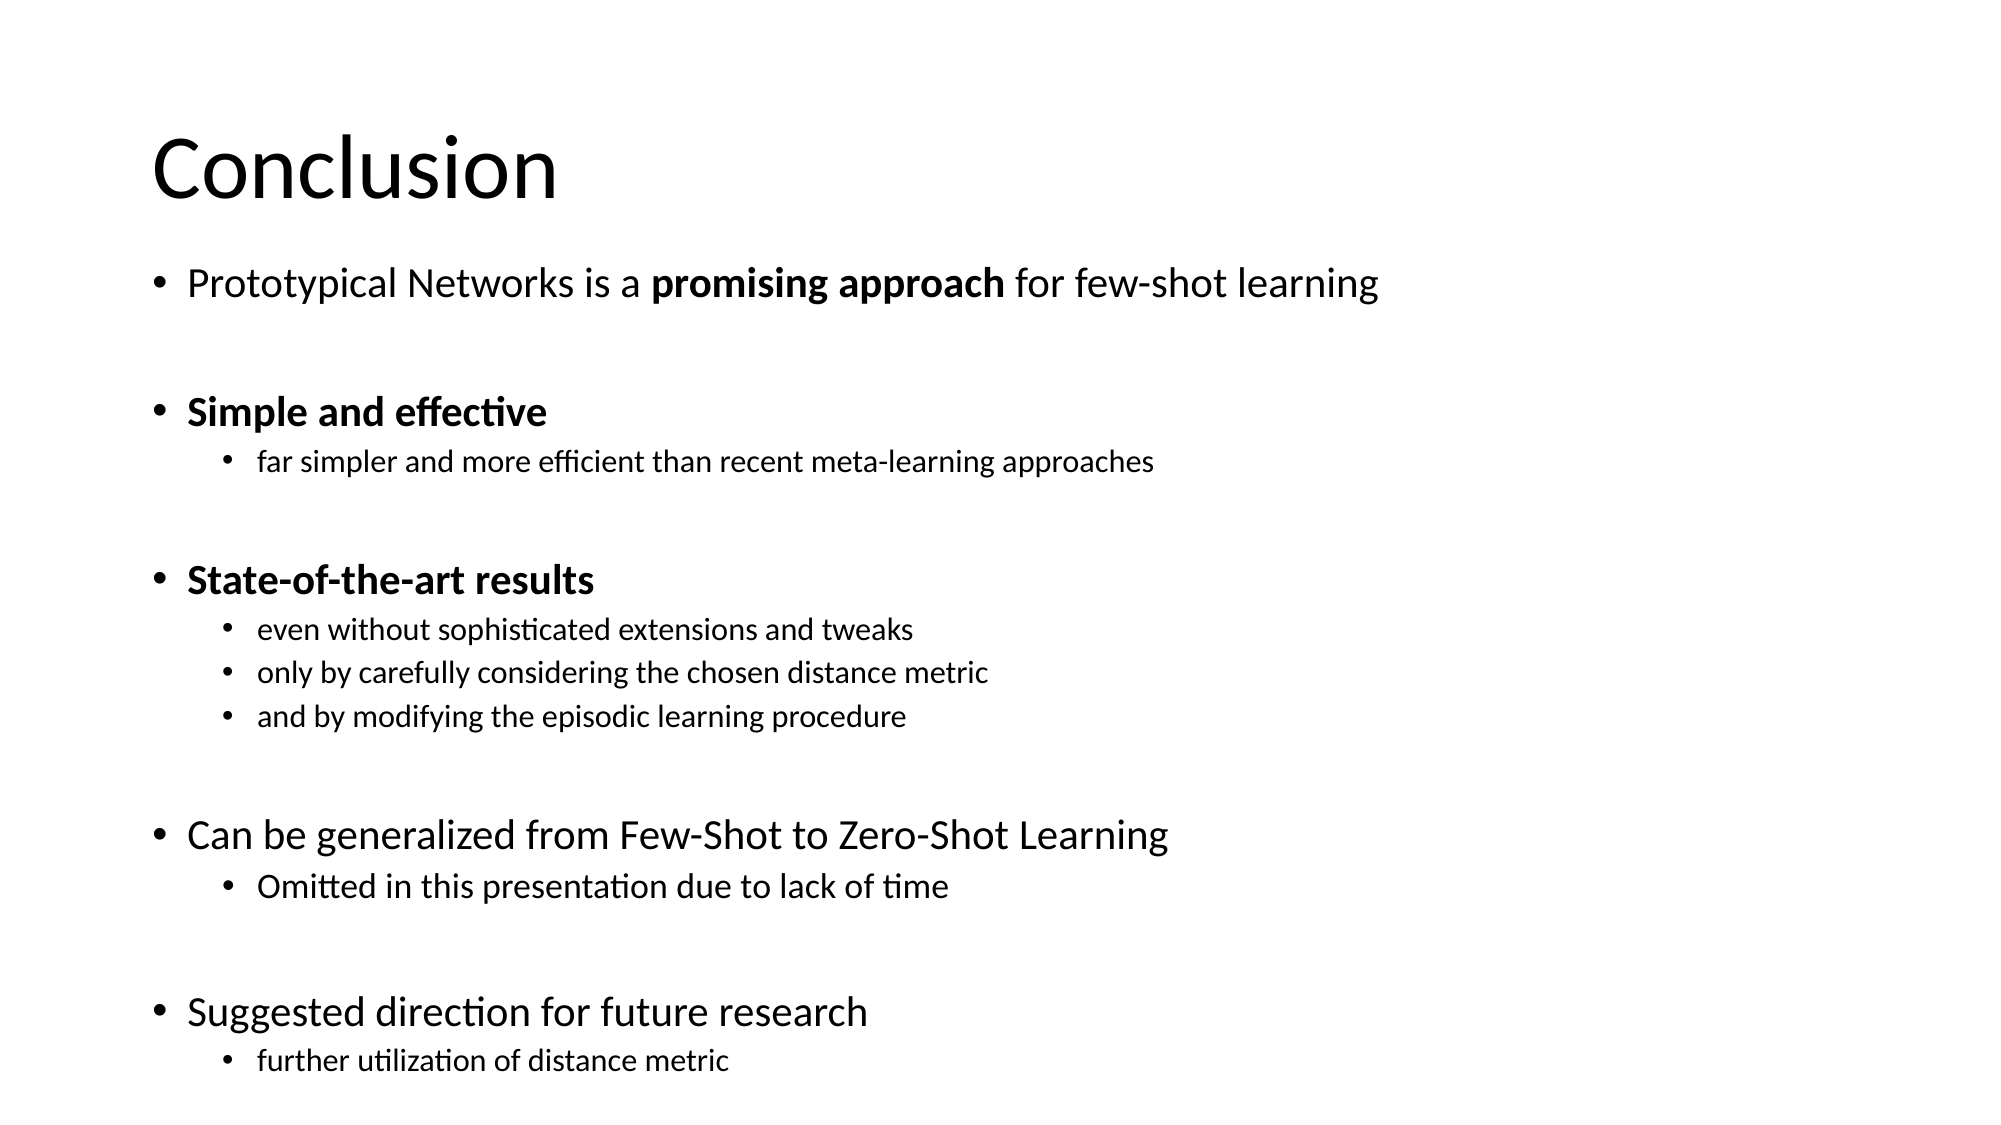

# Conclusion
Prototypical Networks is a promising approach for few-shot learning

Simple and effective
far simpler and more efficient than recent meta-learning approaches

State-of-the-art results
even without sophisticated extensions and tweaks
only by carefully considering the chosen distance metric
and by modifying the episodic learning procedure

Can be generalized from Few-Shot to Zero-Shot Learning
Omitted in this presentation due to lack of time

Suggested direction for future research
further utilization of distance metric